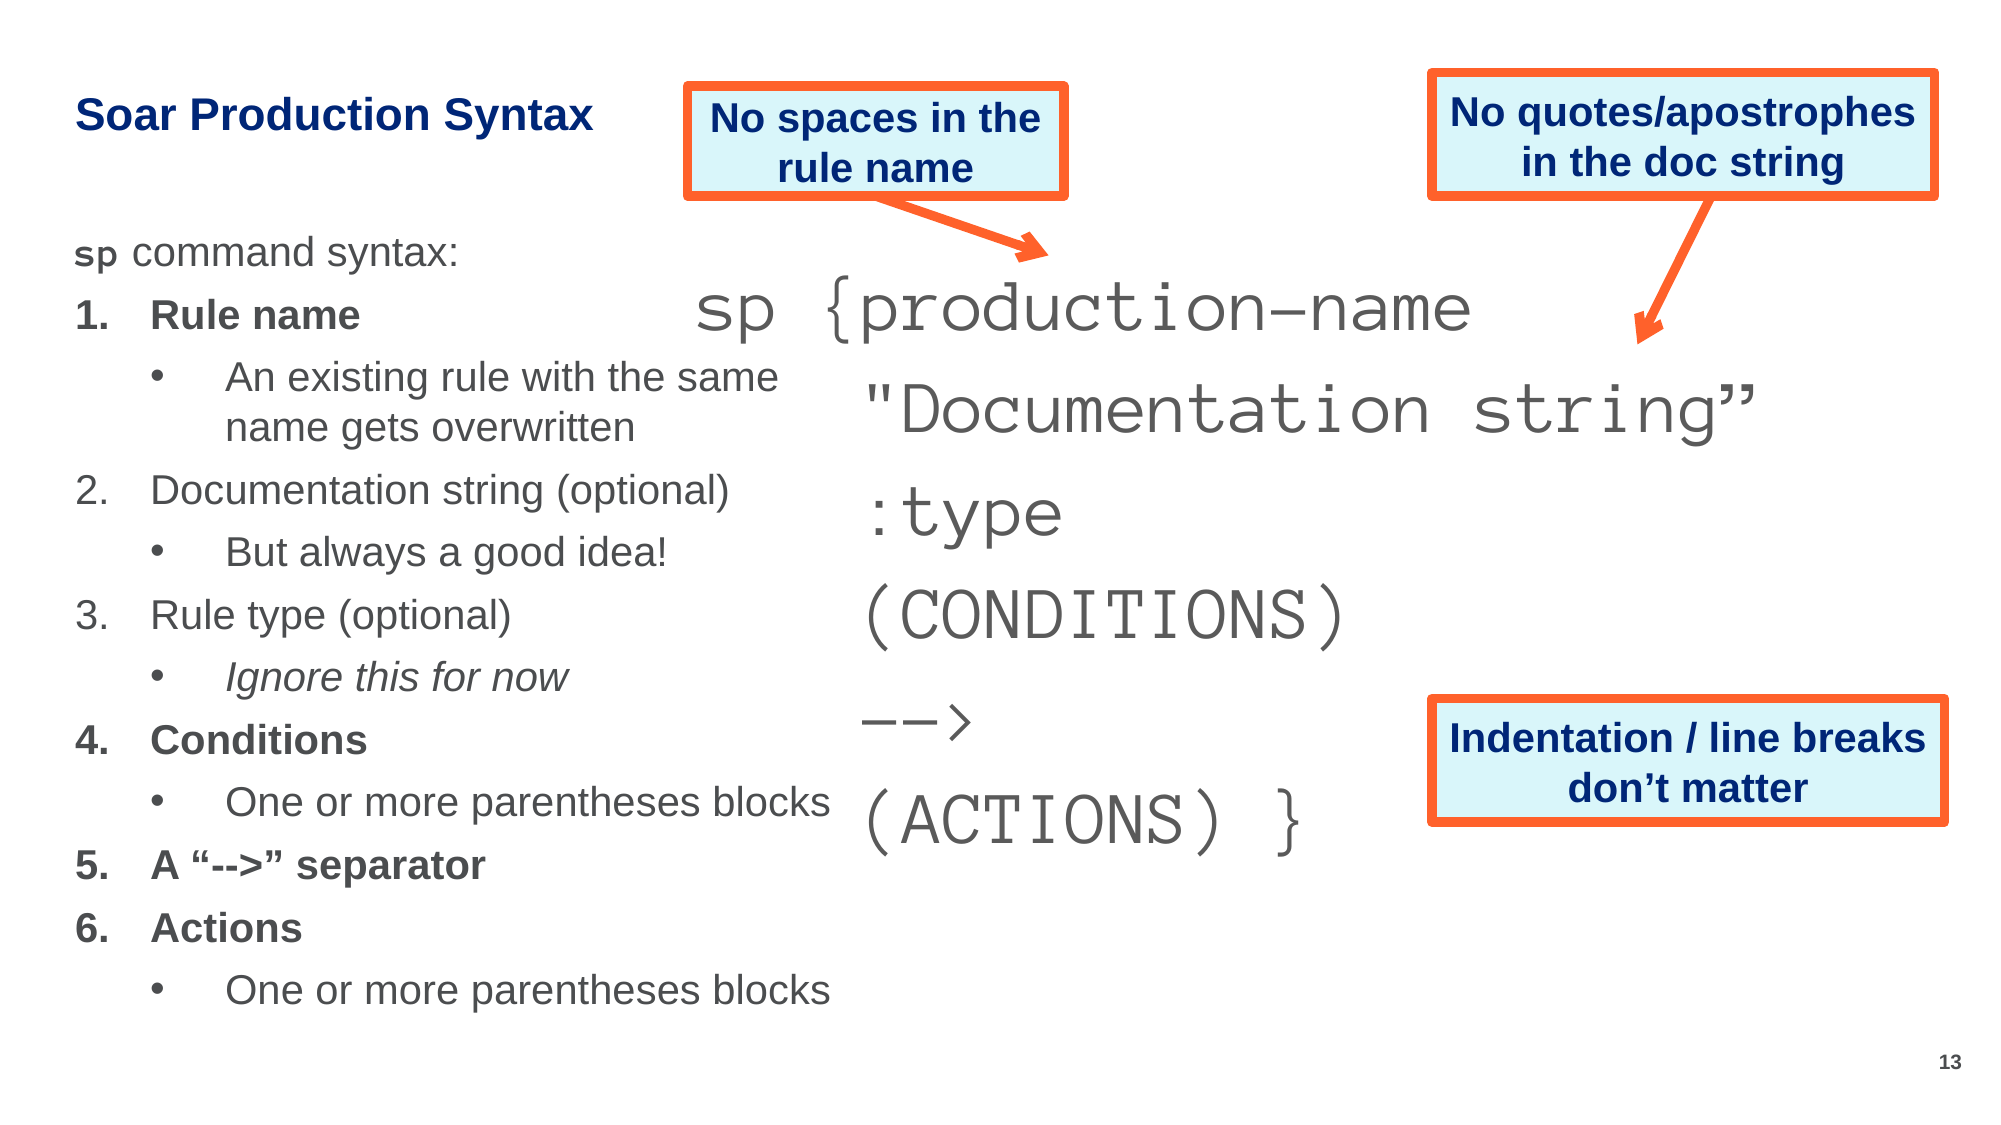

No quotes/apostrophes in the doc string
No spaces in the rule name
# Soar Production Syntax
sp command syntax:
Rule name
An existing rule with the same name gets overwritten
Documentation string (optional)
But always a good idea!
Rule type (optional)
Ignore this for now
Conditions
One or more parentheses blocks
A “-->” separator
Actions
One or more parentheses blocks
sp {production-name
    "Documentation string”
    :type
    (CONDITIONS)
    -->
    (ACTIONS) }

Indentation / line breaks don’t matter